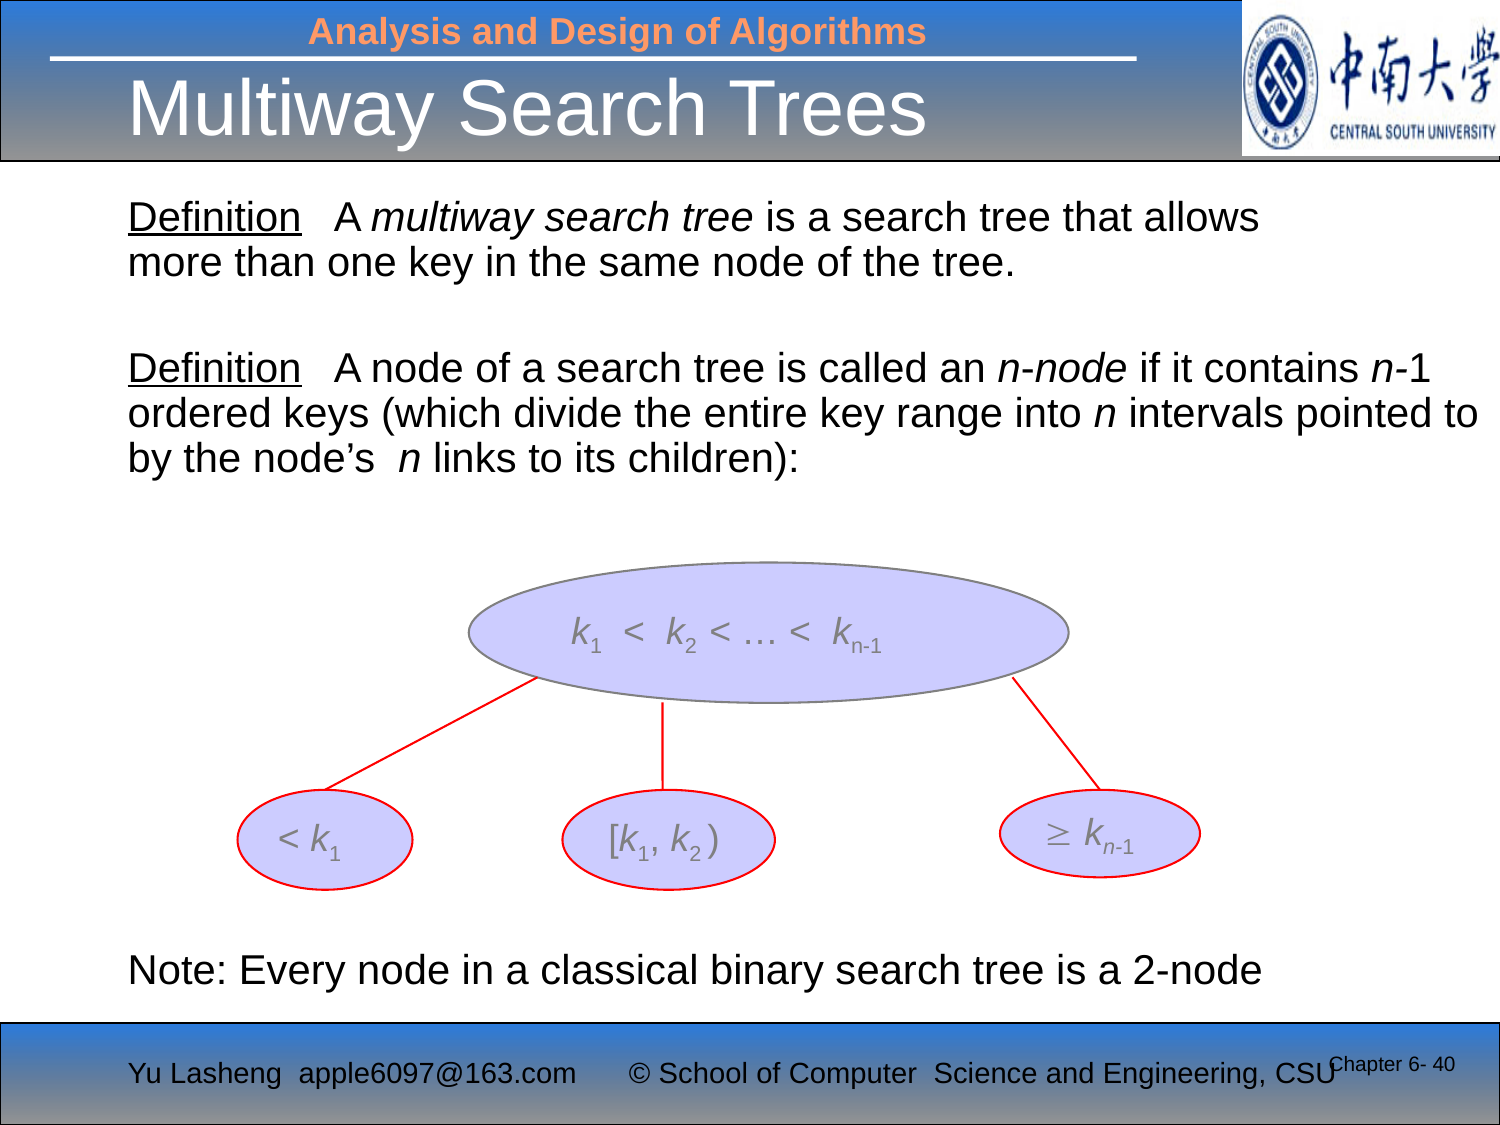

# Multiway Search Trees
Definition   A multiway search tree is a search tree that allows
more than one key in the same node of the tree.

Definition   A node of a search tree is called an n-node if it contains n-1 ordered keys (which divide the entire key range into n intervals pointed to by the node’s  n links to its children):

Note: Every node in a classical binary search tree is a 2-node

k1  <  k2  < … <  kn-1

< k1
[k1, k2 )
≥ kn-1
Chapter 6- 40